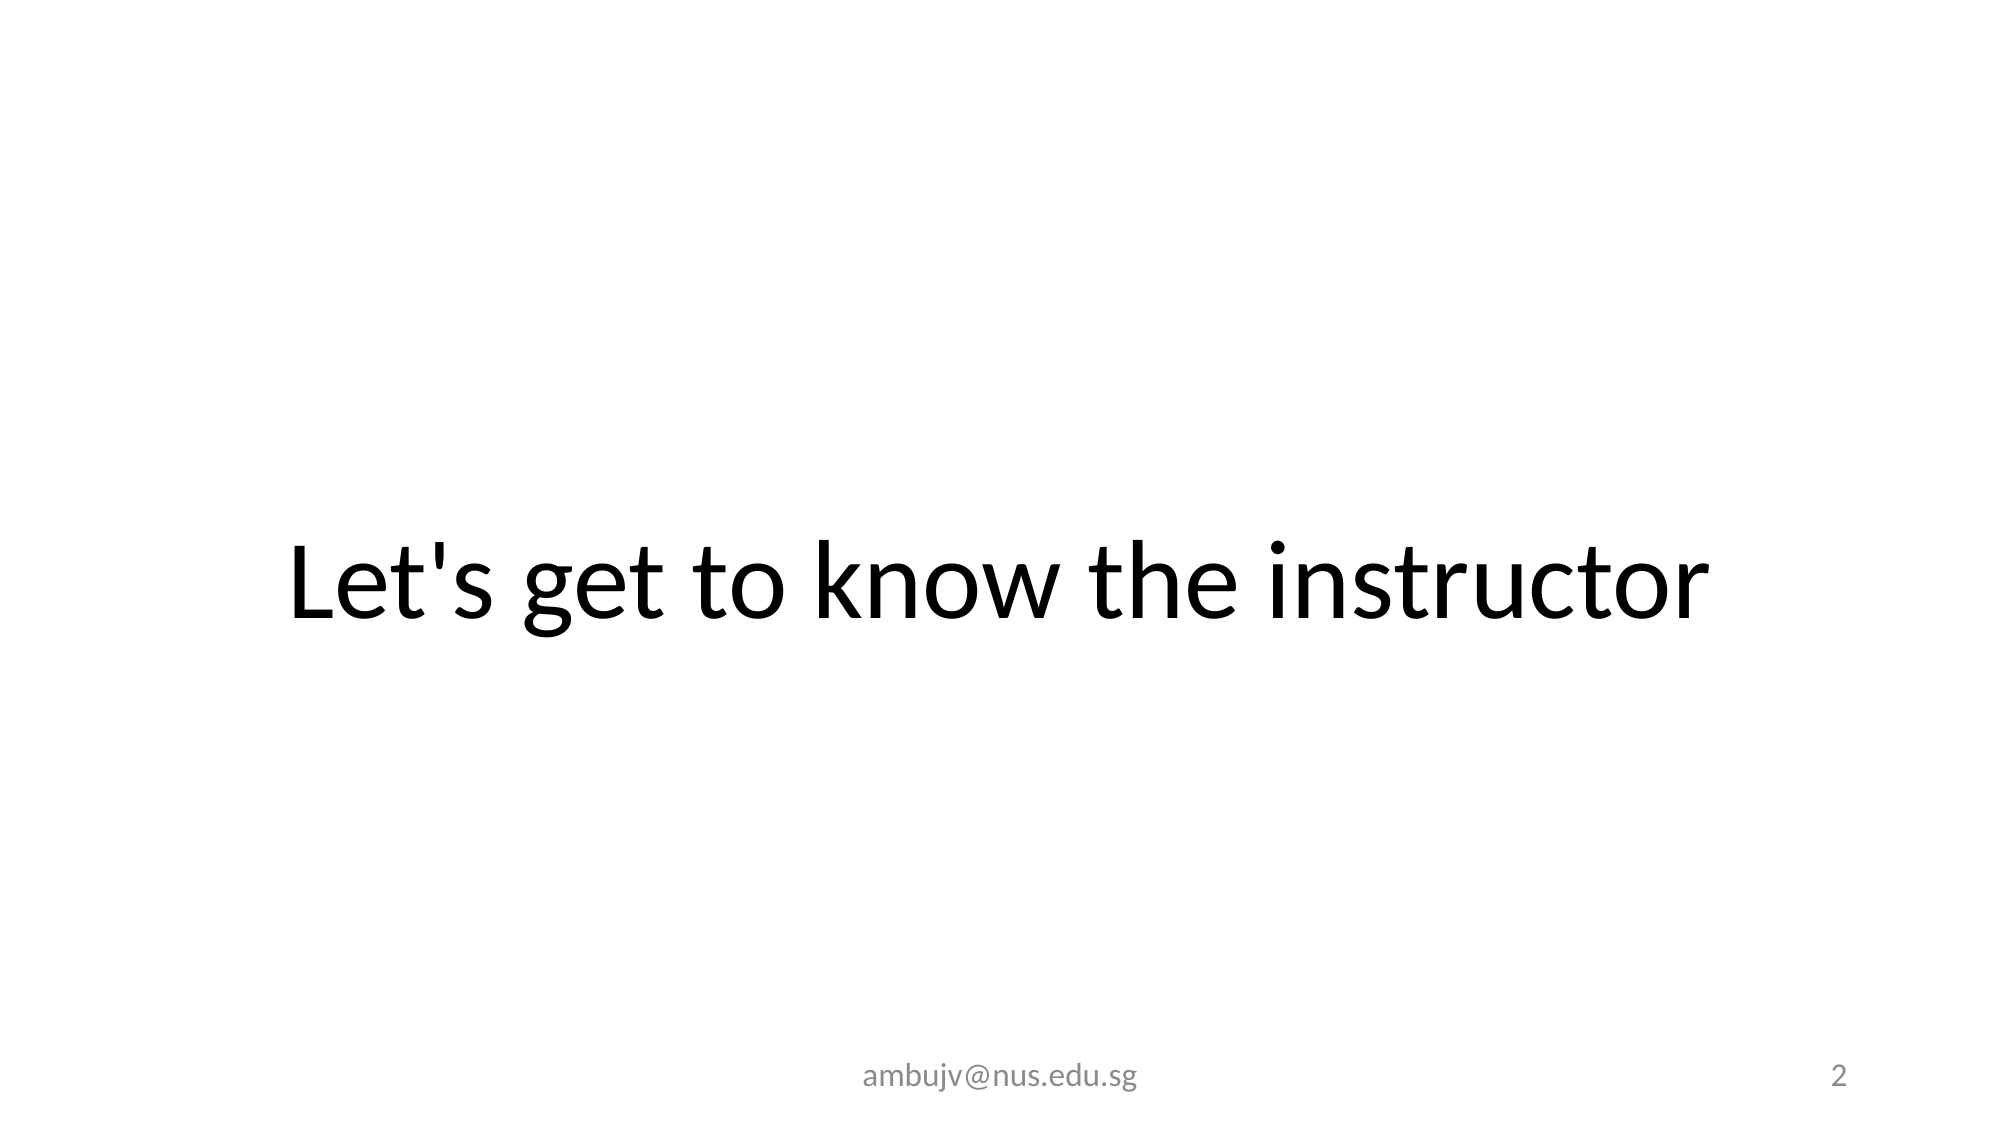

Let's get to know the instructor

ambujv@nus.edu.sg
2